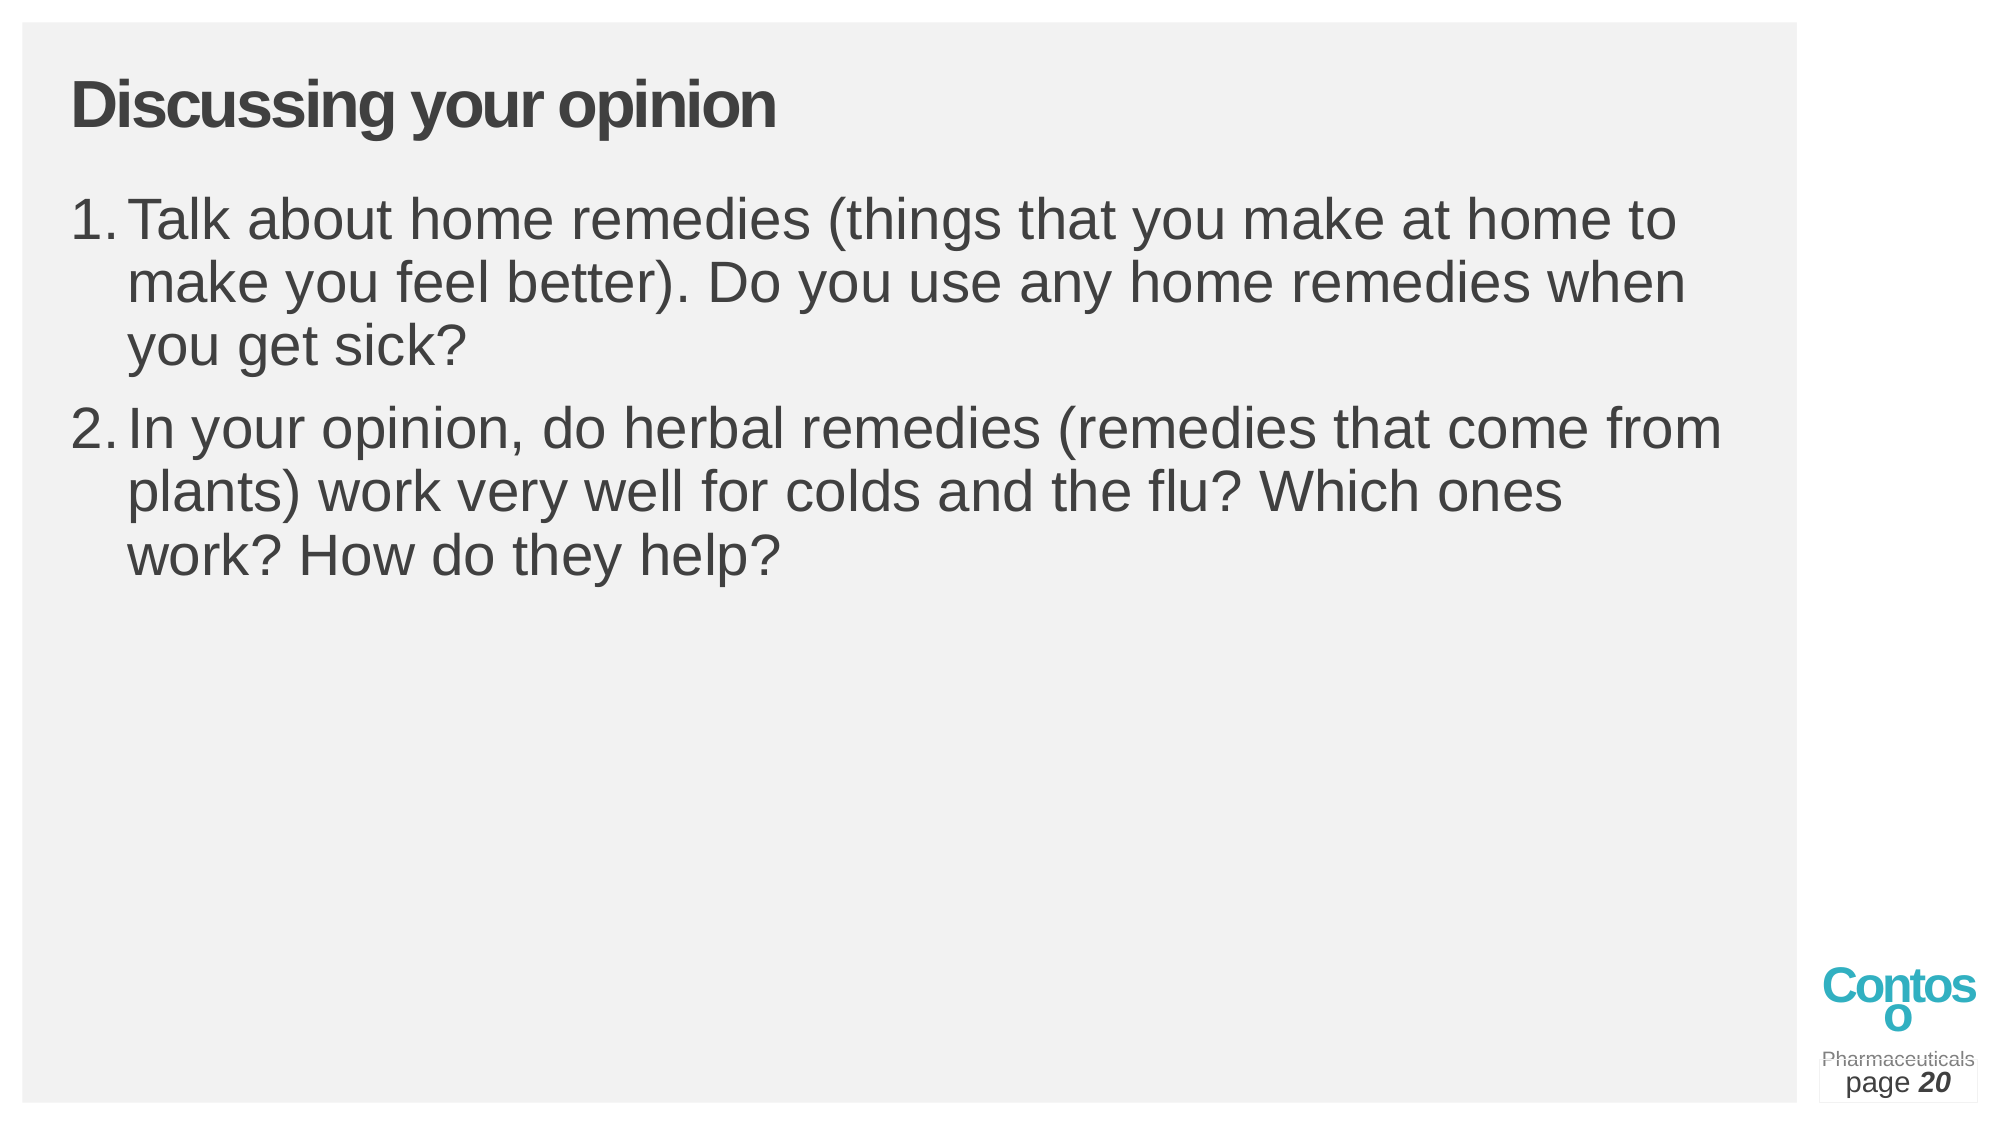

# Discussing your opinion
Talk about home remedies (things that you make at home to make you feel better). Do you use any home remedies when you get sick?
In your opinion, do herbal remedies (remedies that come from plants) work very well for colds and the flu? Which ones work? How do they help?

page 20